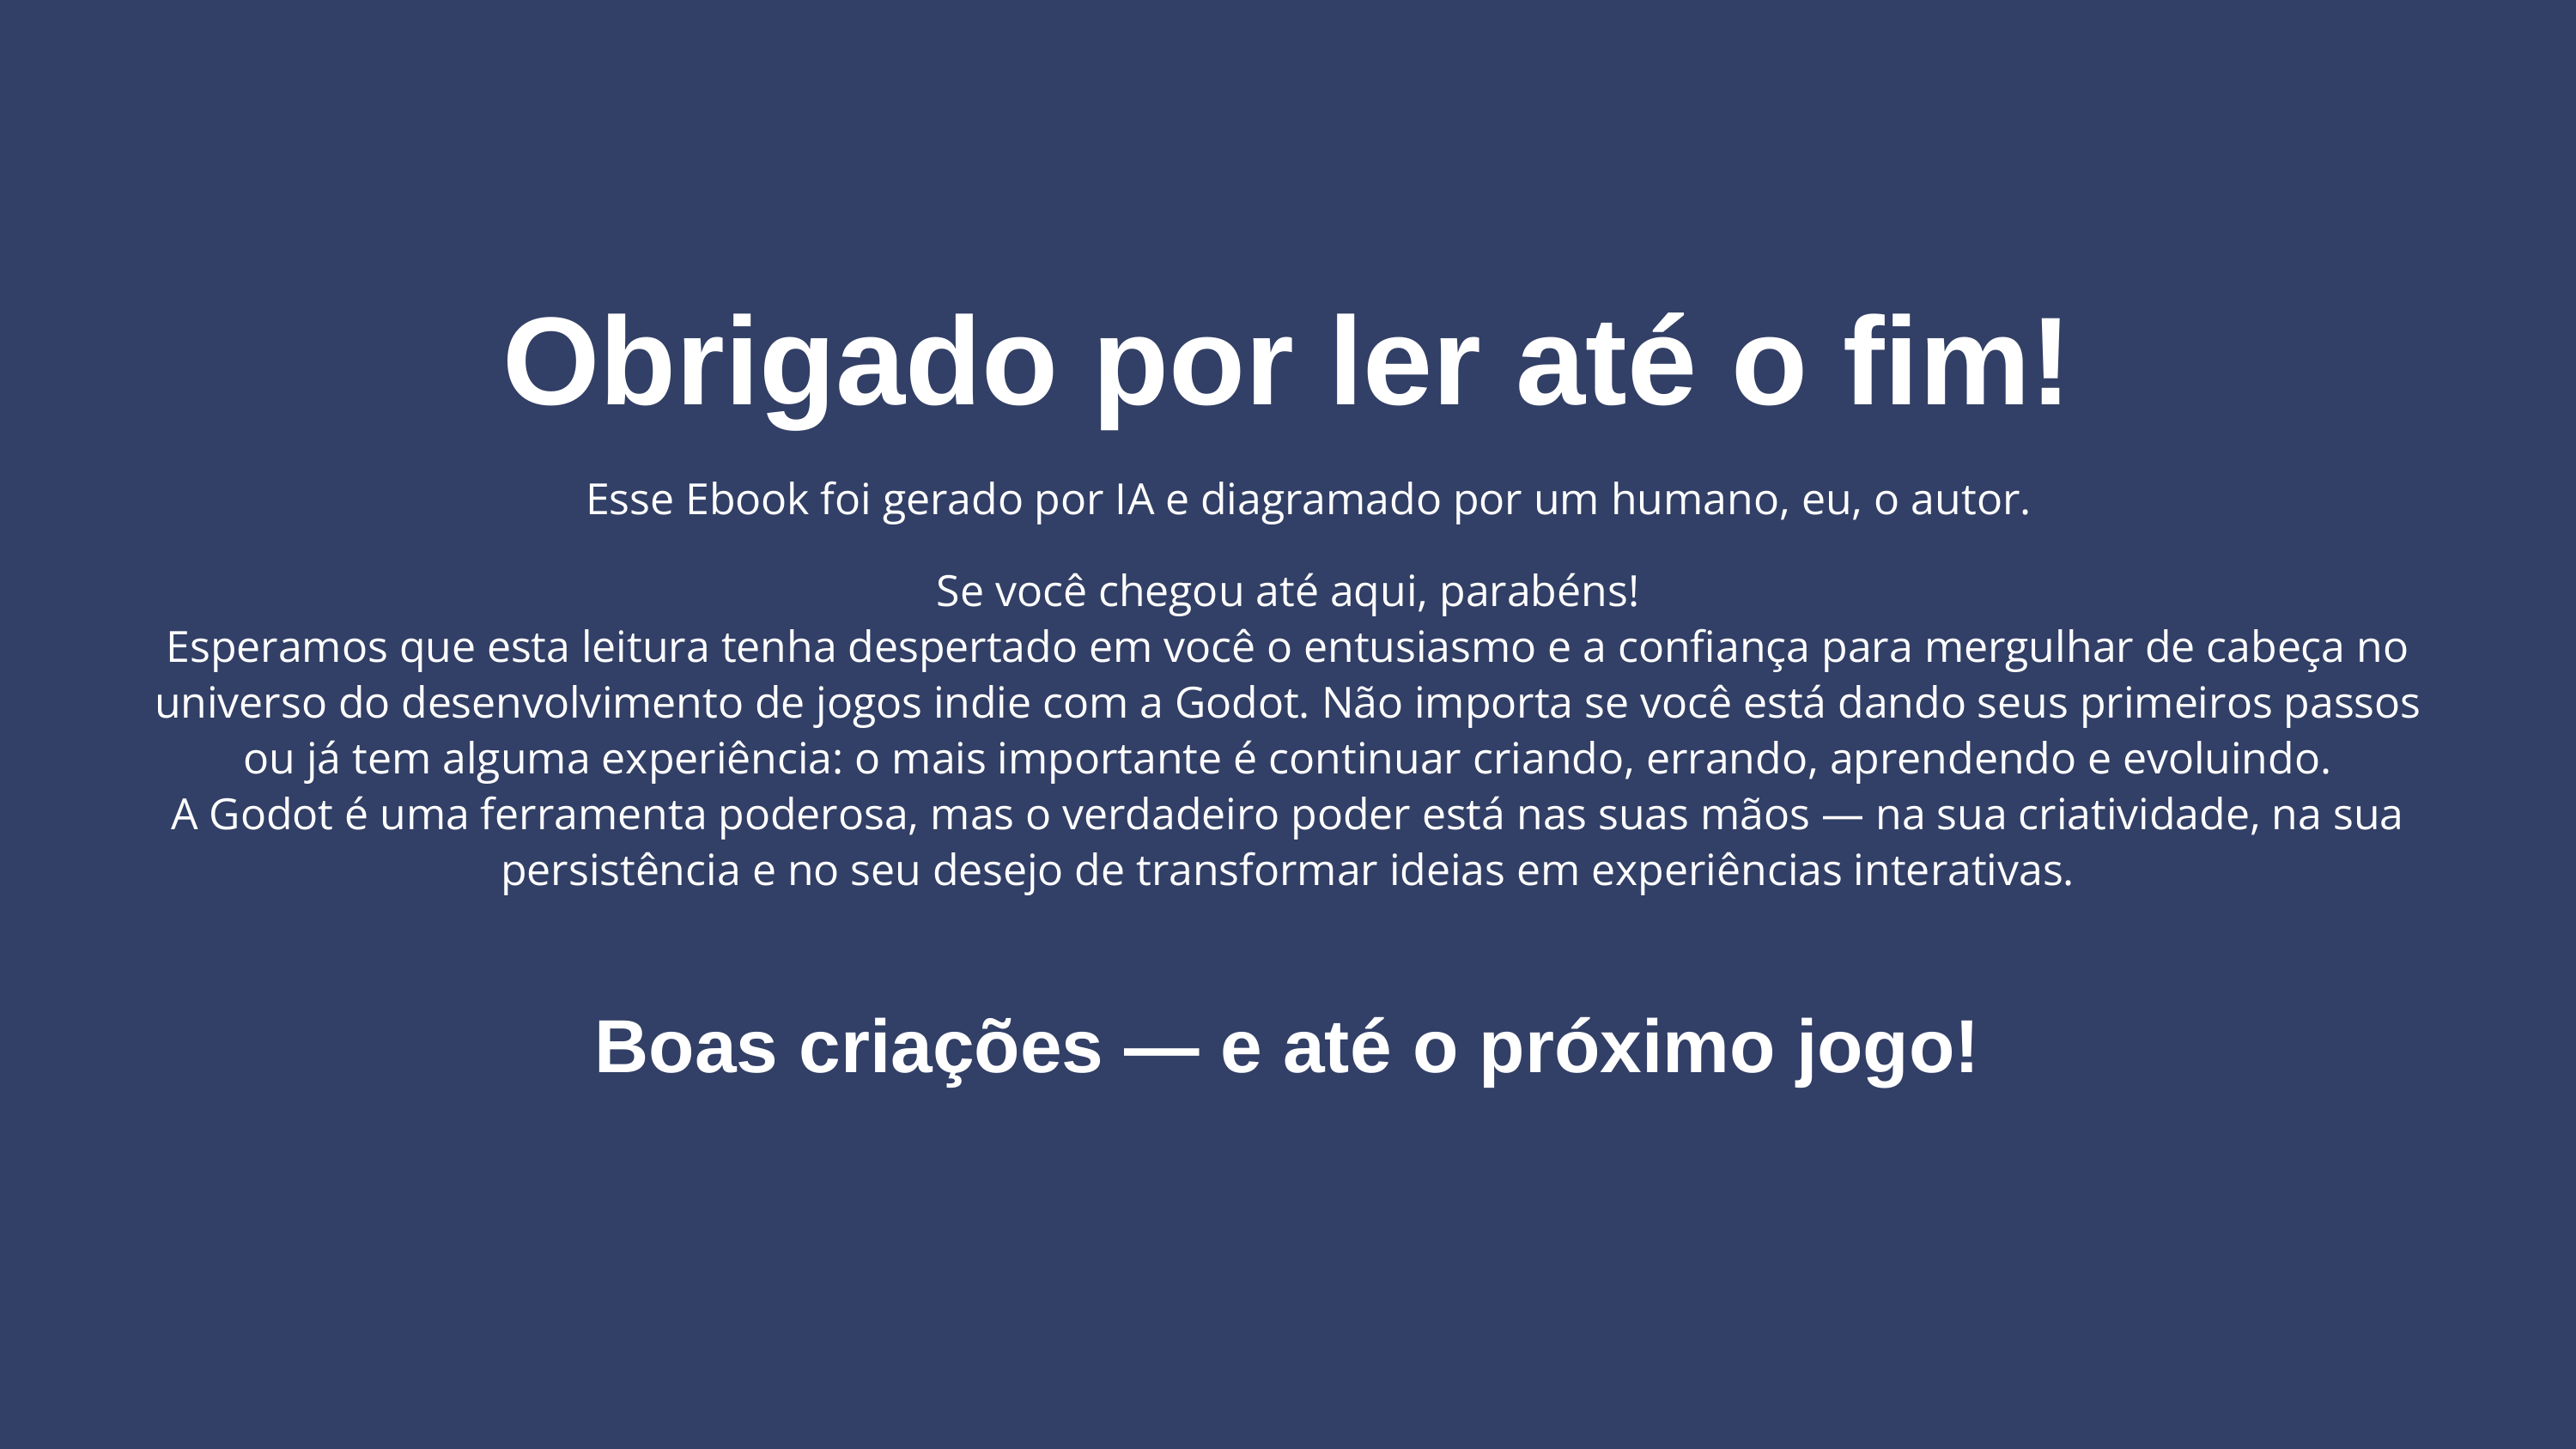

Obrigado por ler até o fim!
Esse Ebook foi gerado por IA e diagramado por um humano, eu, o autor.
Se você chegou até aqui, parabéns!
Esperamos que esta leitura tenha despertado em você o entusiasmo e a confiança para mergulhar de cabeça no universo do desenvolvimento de jogos indie com a Godot. Não importa se você está dando seus primeiros passos ou já tem alguma experiência: o mais importante é continuar criando, errando, aprendendo e evoluindo.
A Godot é uma ferramenta poderosa, mas o verdadeiro poder está nas suas mãos — na sua criatividade, na sua persistência e no seu desejo de transformar ideias em experiências interativas.
Boas criações — e até o próximo jogo!